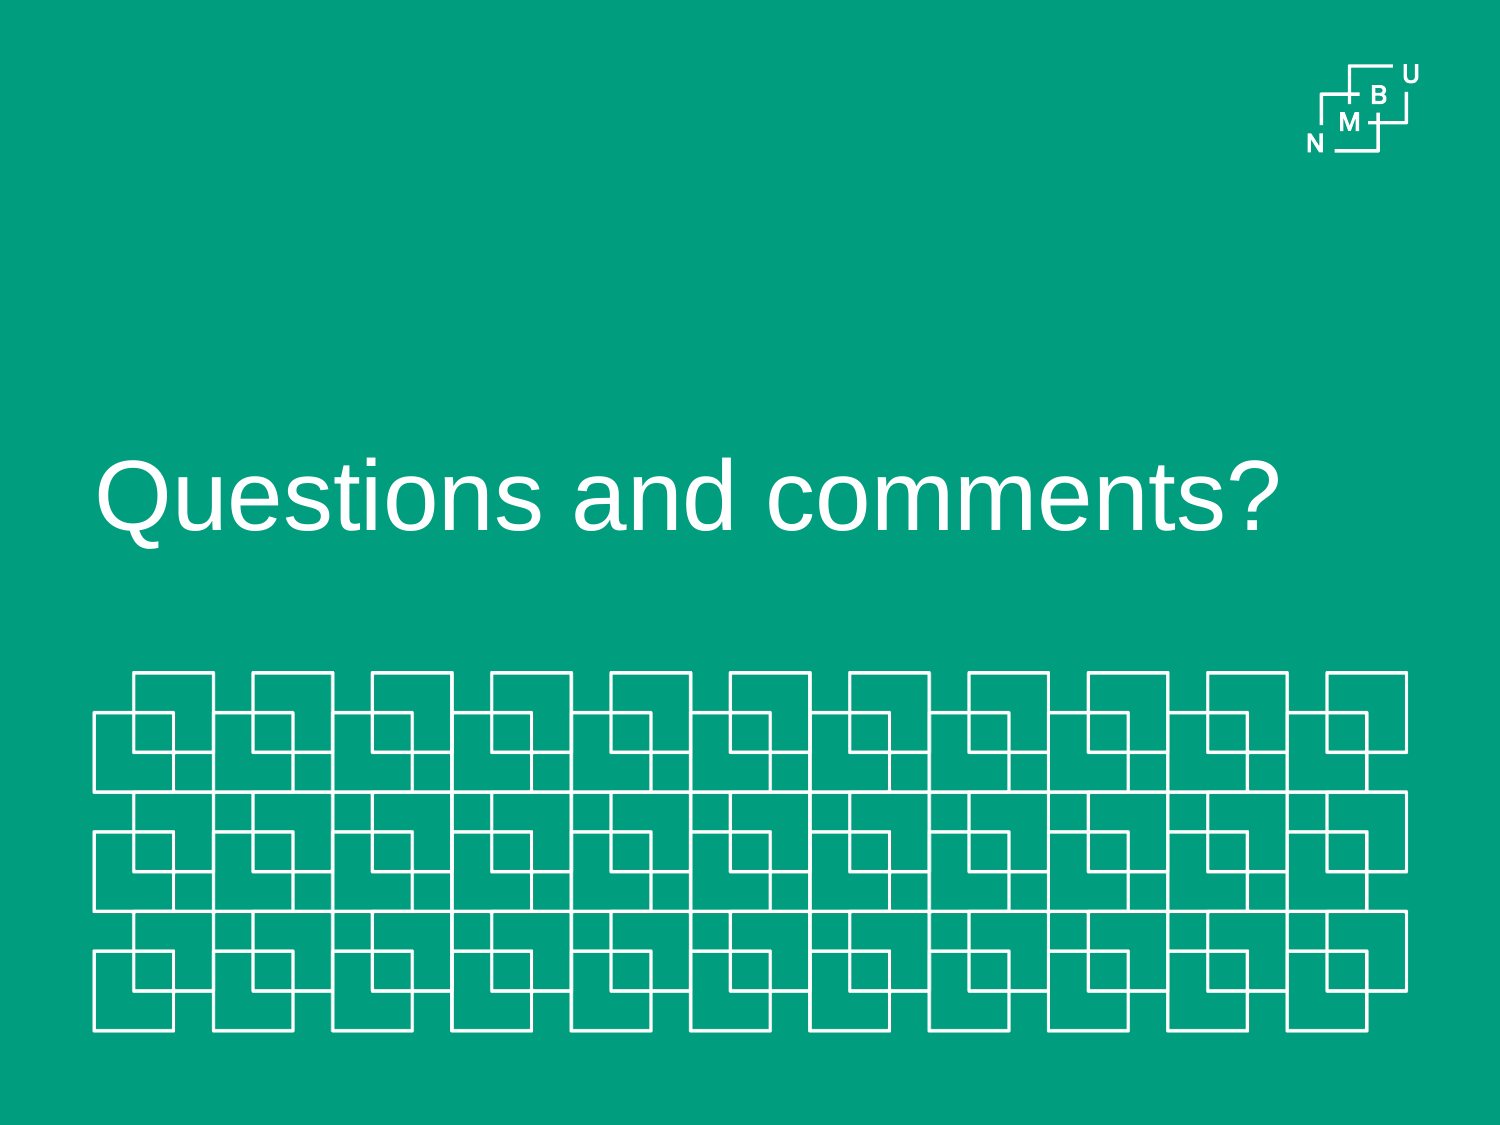

# Questions and comments?
Tittel på presentasjon
Norges miljø- og biovitenskapelige universitet
22